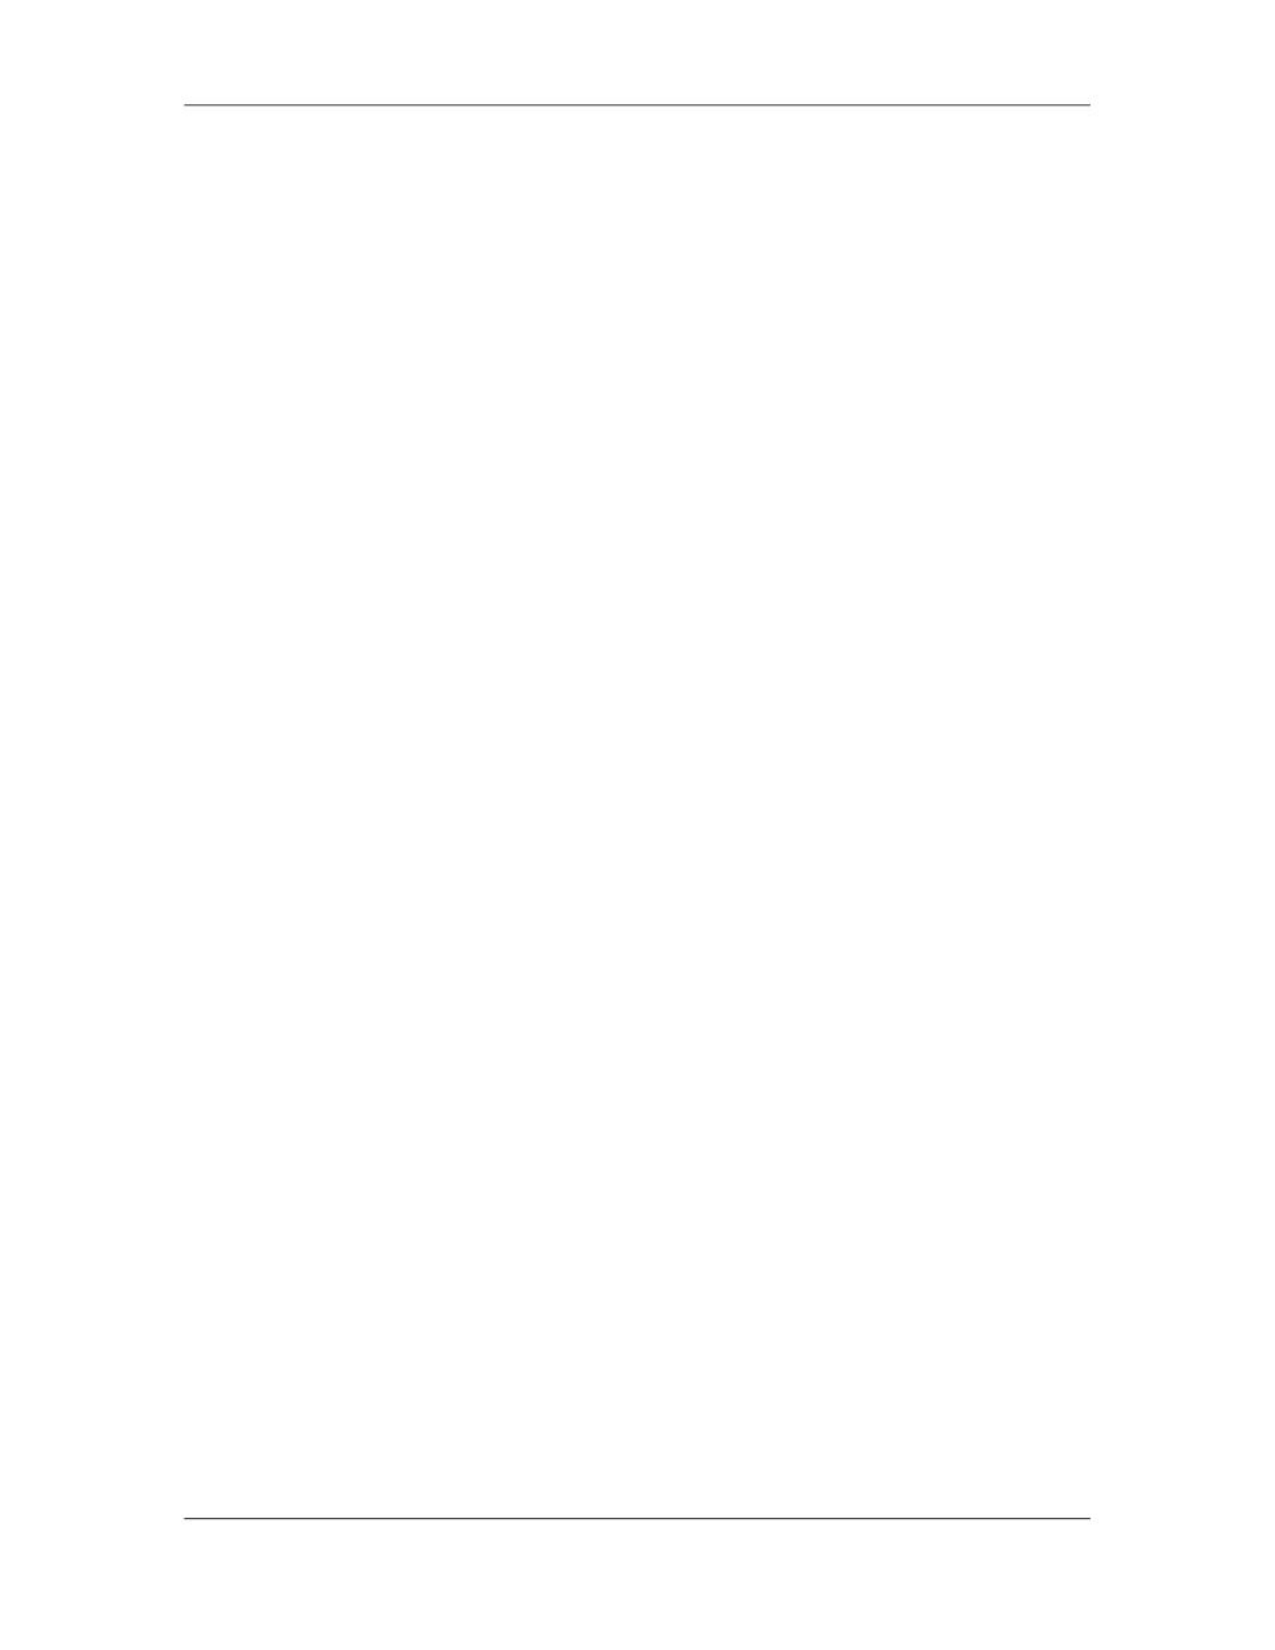

Software Project Management (CS615)

																																																																																																									independent of the manufacturing or marketing departments. For example, when a

																																																																																																									new product development is undertaken in a purely functional organization, the
																																																																																																									design phase is often called a 		design project 		and includes only engineering

																																																																																																									department staff. If questions about manufacturing arise, they are passed up the
																																																																																																									hierarchy to the department head, who consults with the head of the

																																																																																																									manufacturing department. The engineering department head then passes the
																																																																																																									answer back down the hierarchy to the engineering project manager.

																																																																																										⇒					Project Structure

																																																																																																									In this structure, there is a centralized corporate office and under it, are various
																																																																																																									divisions each of which is dedicated to producing and / or selling a certain type of

																																																																																																									business or product, e.g., product 1, product 2, etc. Each division that is dedicated
																																																																																																									to a certain business or product is, in turn, is organized as its own functional

																																																																																																									structure. So, for example, the division dedicated to making product 1 has its own
																																																																																																									sales department, human resources, etc. Basically, project structure is a bunch of

																																																																																																									functional structures each of which reports to one central office. Use a divisional
																																																																																																									structure when the organization is relatively large, geographically dispersed,

																																																																																																									and/or produces wide range of goods/services.

																																																																																																									In a projectized organization, team members are often collocated. Most of the
																																																																																																									organization’s resources are involved in project work, and project managers have

																																																																																																									a great deal of independence and authority. Projectized organizations often have
																																																																																																									organizational units called departments, but these groups either report directly to

																																																																																																									the project manager or provide support services to the various projects.

																																																																																																									Structural dimensions:

																																																																																																																																							Centralization -the extent to which functions are dispersed in the
																																																																																																																																							organization, either in terms of integration with other functions or

																																																																																																																																							geographically
																																																																																																																																							Formalization - regarding the extent of policies and procedures in the

																																																																																																																																							organization
																																																																																																																																							Hierarchy		- regarding the extent and configuration of levels in the

																																																																																																																																							structure
																																																																																																																																							Routinization - regarding the extent that organizational processes are

																																																																																																																																							standardized
																																																																																																																																							Specialization - regarding the extent to which activities are refined

																																																																																																																																							Training - regarding the extent of activities to equip organization
																																																																																																																																							members with knowledge and skills to carry out their roles

																																																																																																									Contextual Dimensions:

																																																																																																																																							Culture		- the values and beliefs shared by all (note that culture is often

																																																																																																																																							discerned by examining norms or observable behaviors in the workplace)

																																																																																								                                                                                                                                 55

																																																																																																																																																																																						© Copyright Virtual University of Pakistan